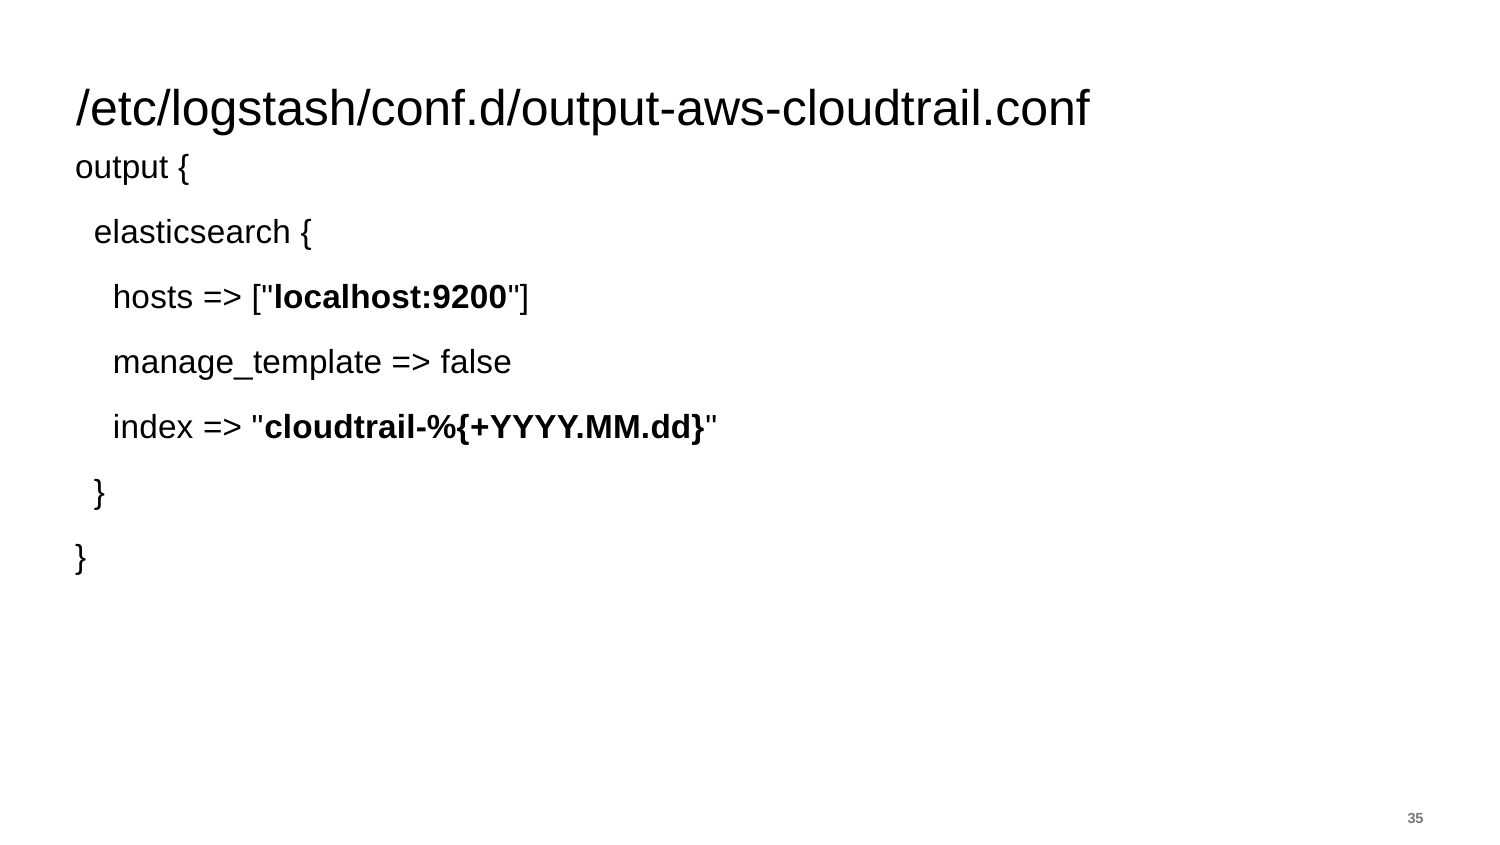

# /etc/logstash/conf.d/output-aws-cloudtrail.conf
output {
  elasticsearch {
    hosts => ["localhost:9200"]
    manage_template => false
    index => "cloudtrail-%{+YYYY.MM.dd}"
  }
}